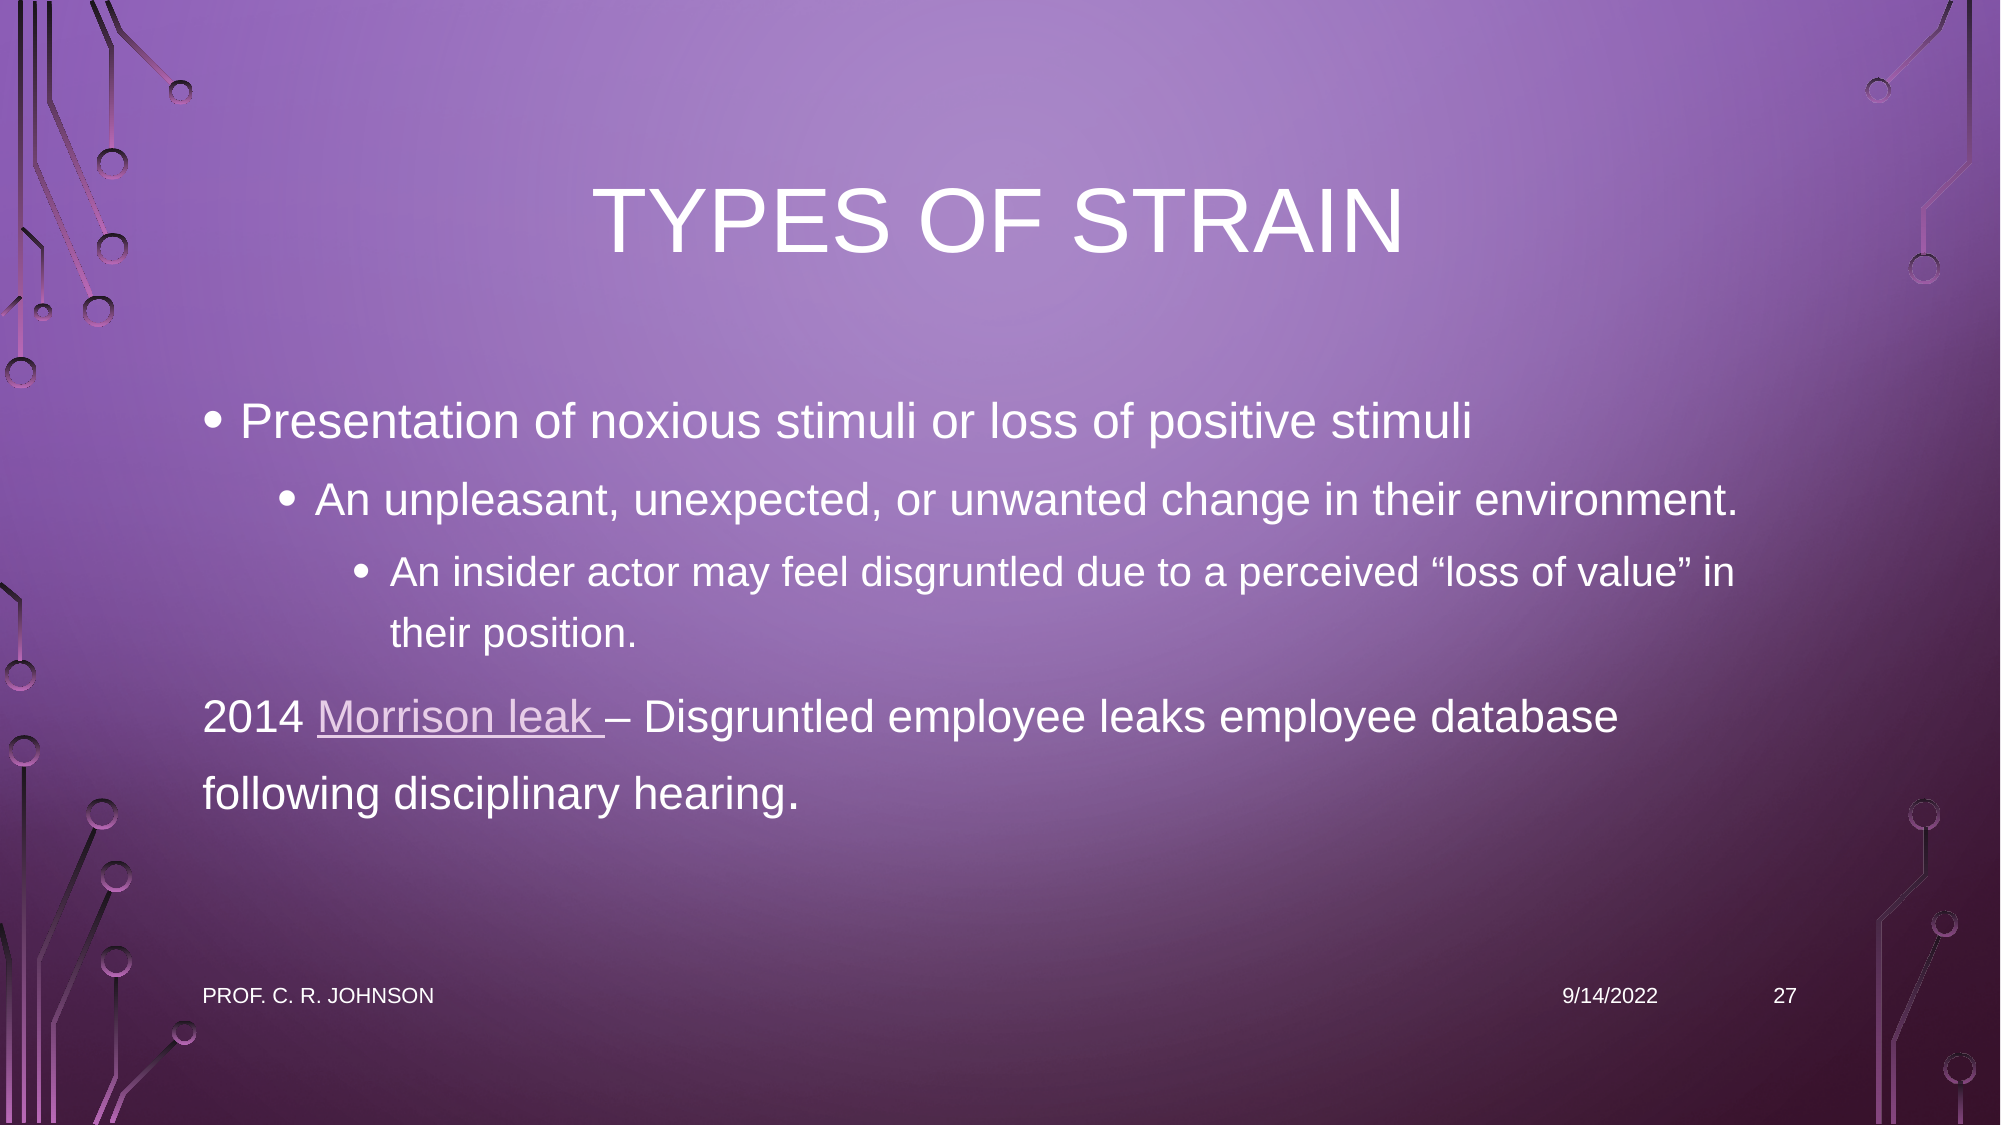

# Types of Strain
Presentation of noxious stimuli or loss of positive stimuli
An unpleasant, unexpected, or unwanted change in their environment.
An insider actor may feel disgruntled due to a perceived “loss of value” in their position.
2014 Morrison leak – Disgruntled employee leaks employee database following disciplinary hearing.
27
Prof. C. R. Johnson
9/14/2022